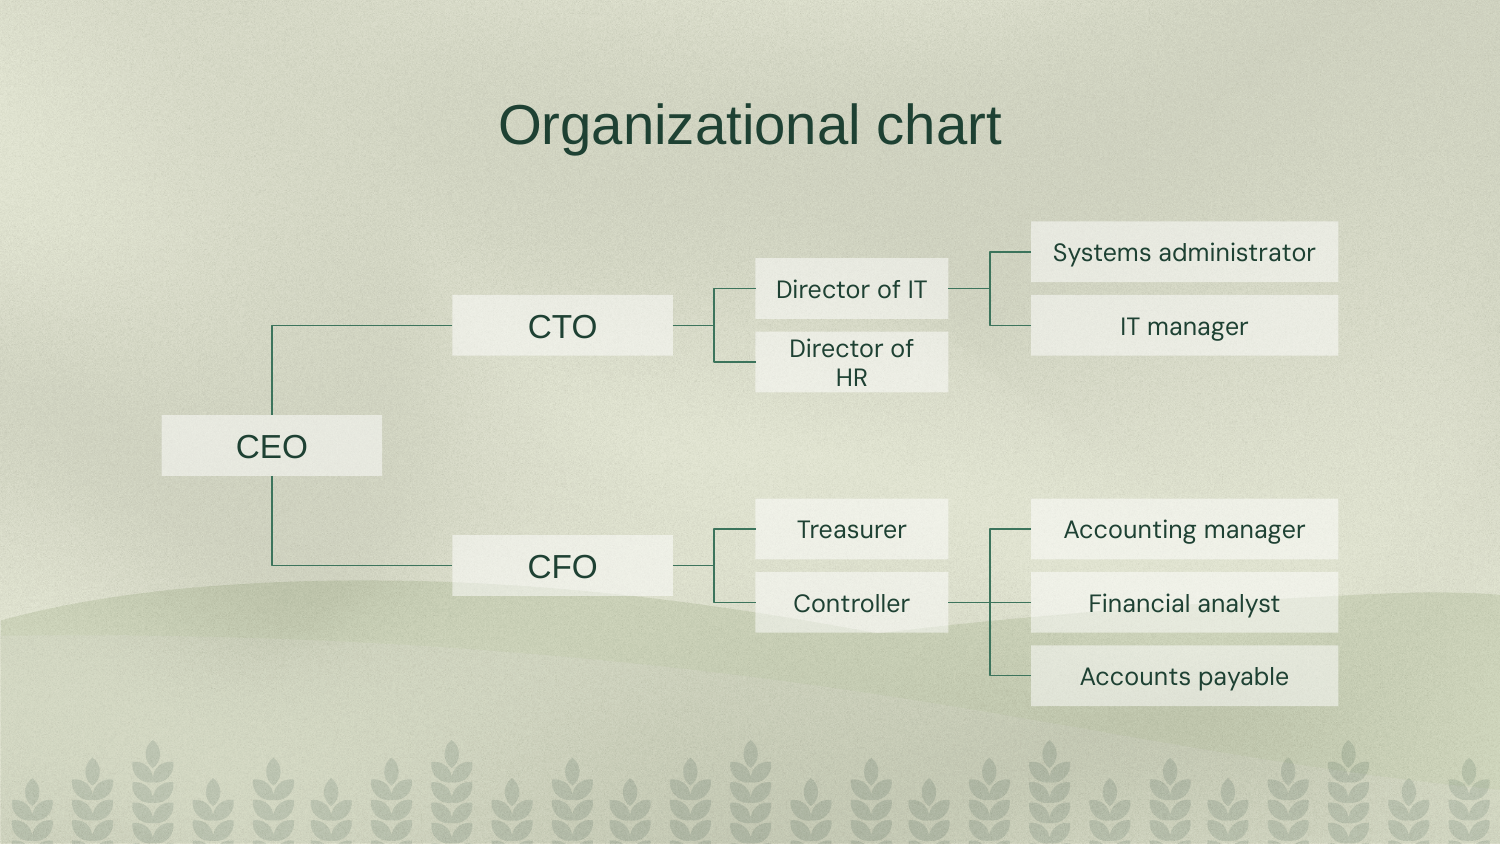

# Organizational chart
Systems administrator
Director of IT
CTO
IT manager
Director of HR
CEO
Treasurer
Accounting manager
CFO
Controller
Financial analyst
Accounts payable